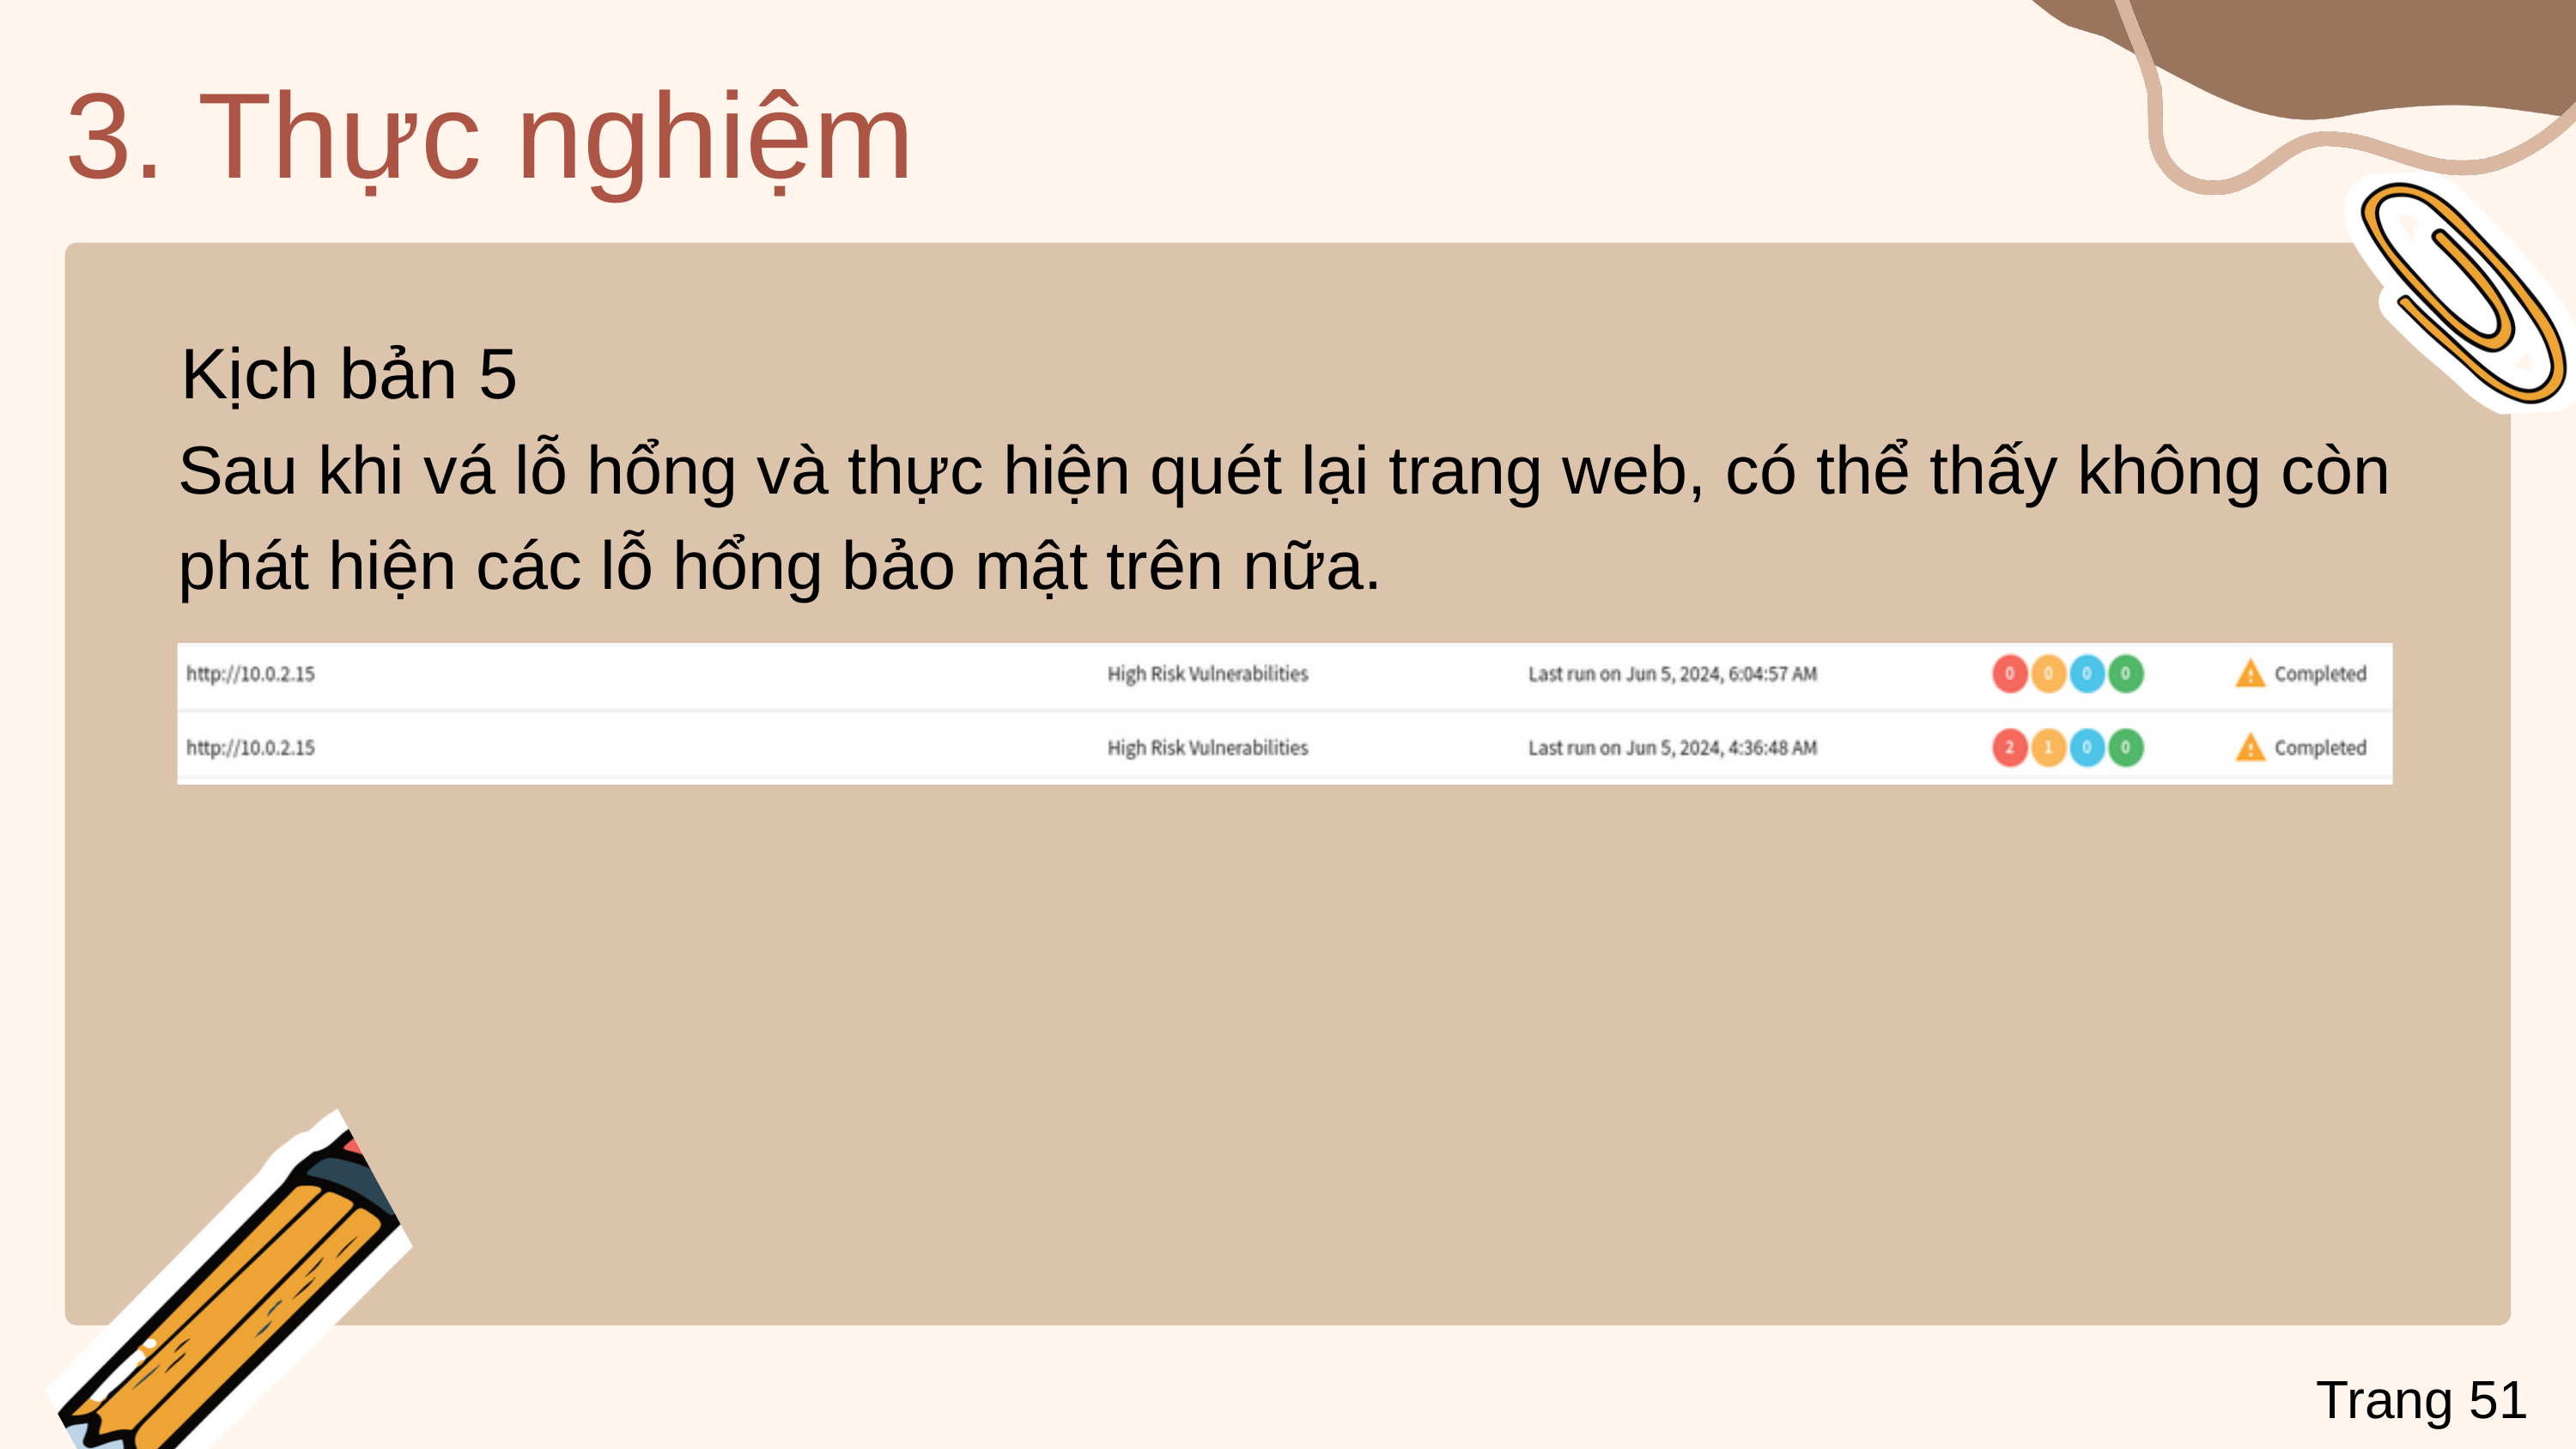

3. Thực nghiệm

Kịch bản 5
Sau khi vá lỗ hổng và thực hiện quét lại trang web, có thể thấy không còn phát hiện các lỗ hổng bảo mật trên nữa.

Trang 51